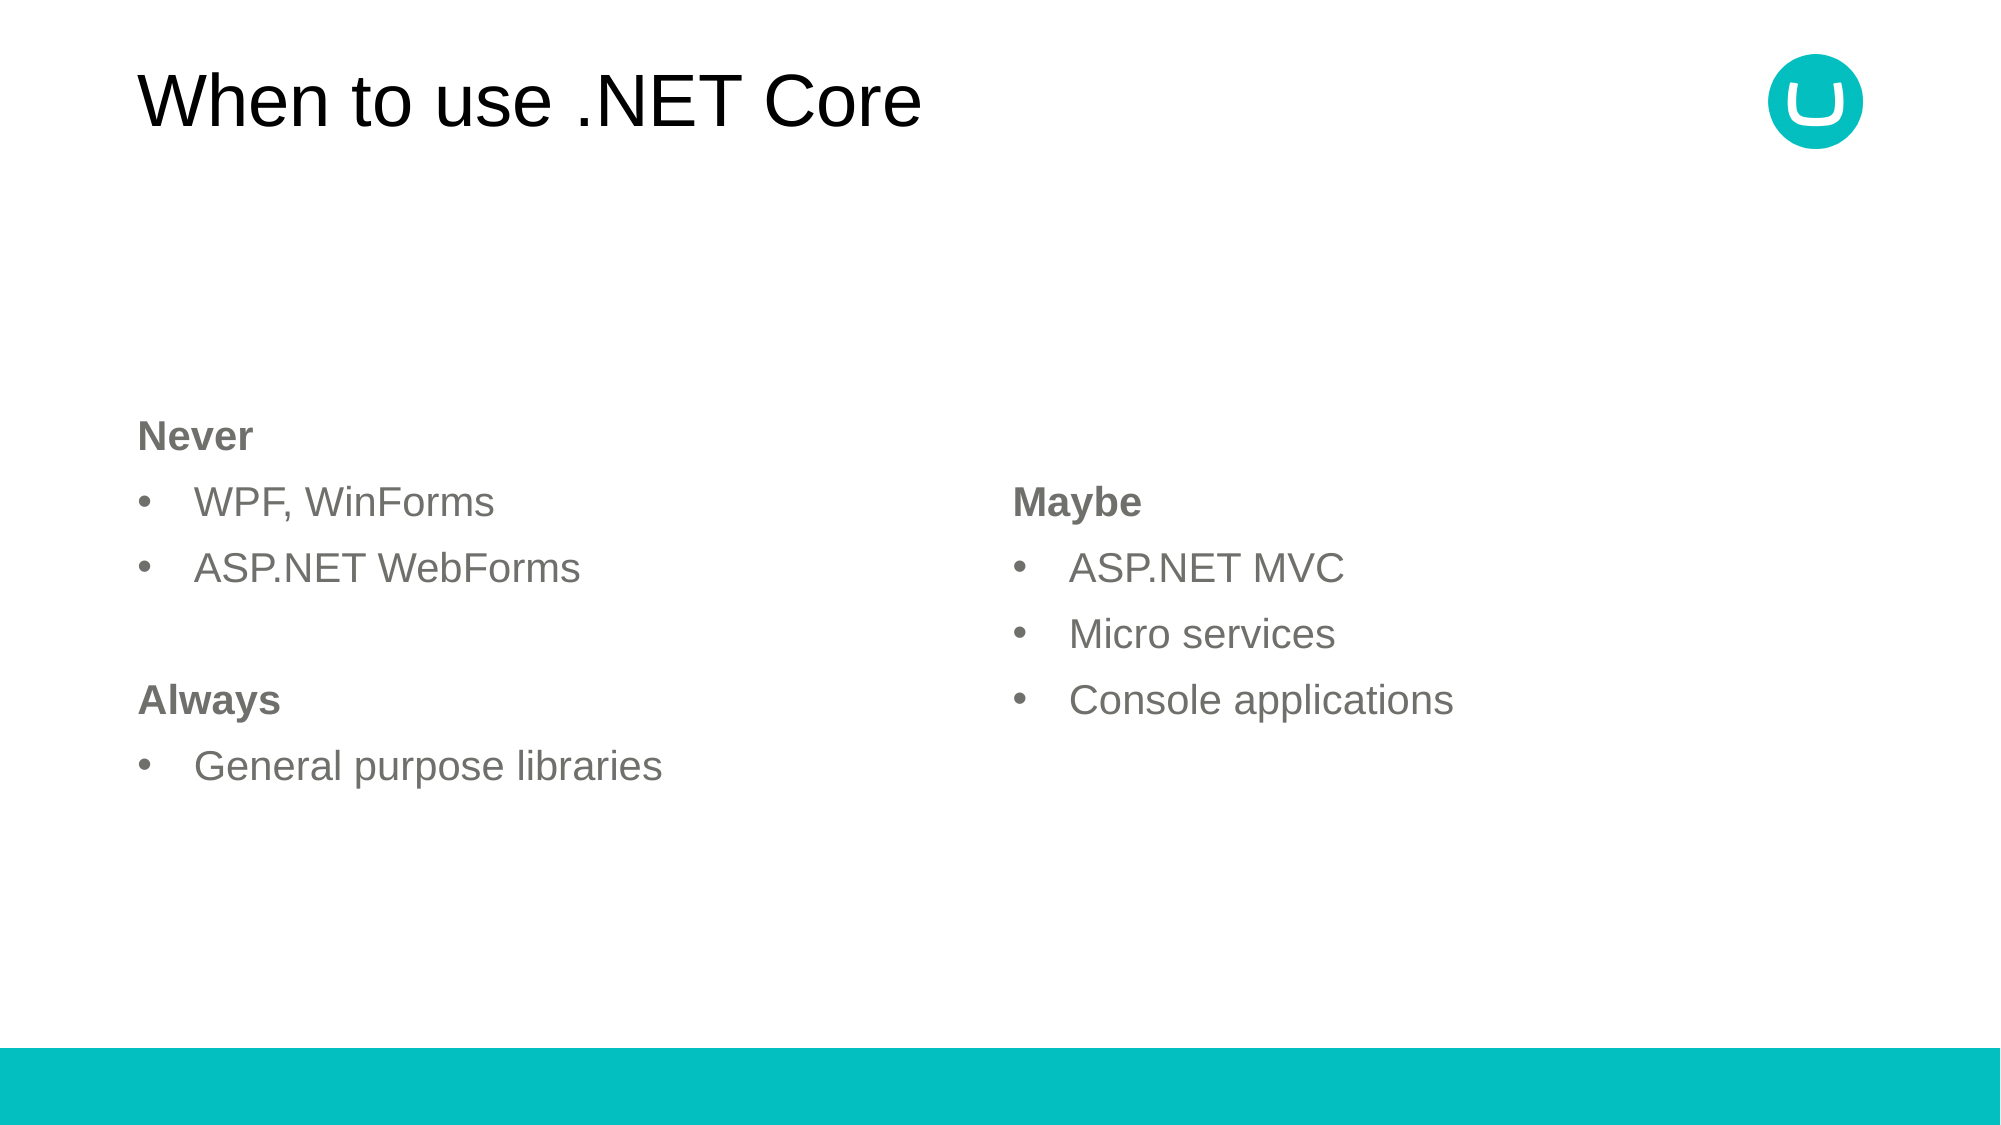

# When to use .NET Core
Never
WPF, WinForms
ASP.NET WebForms

Always
General purpose libraries
Maybe
ASP.NET MVC
Micro services
Console applications